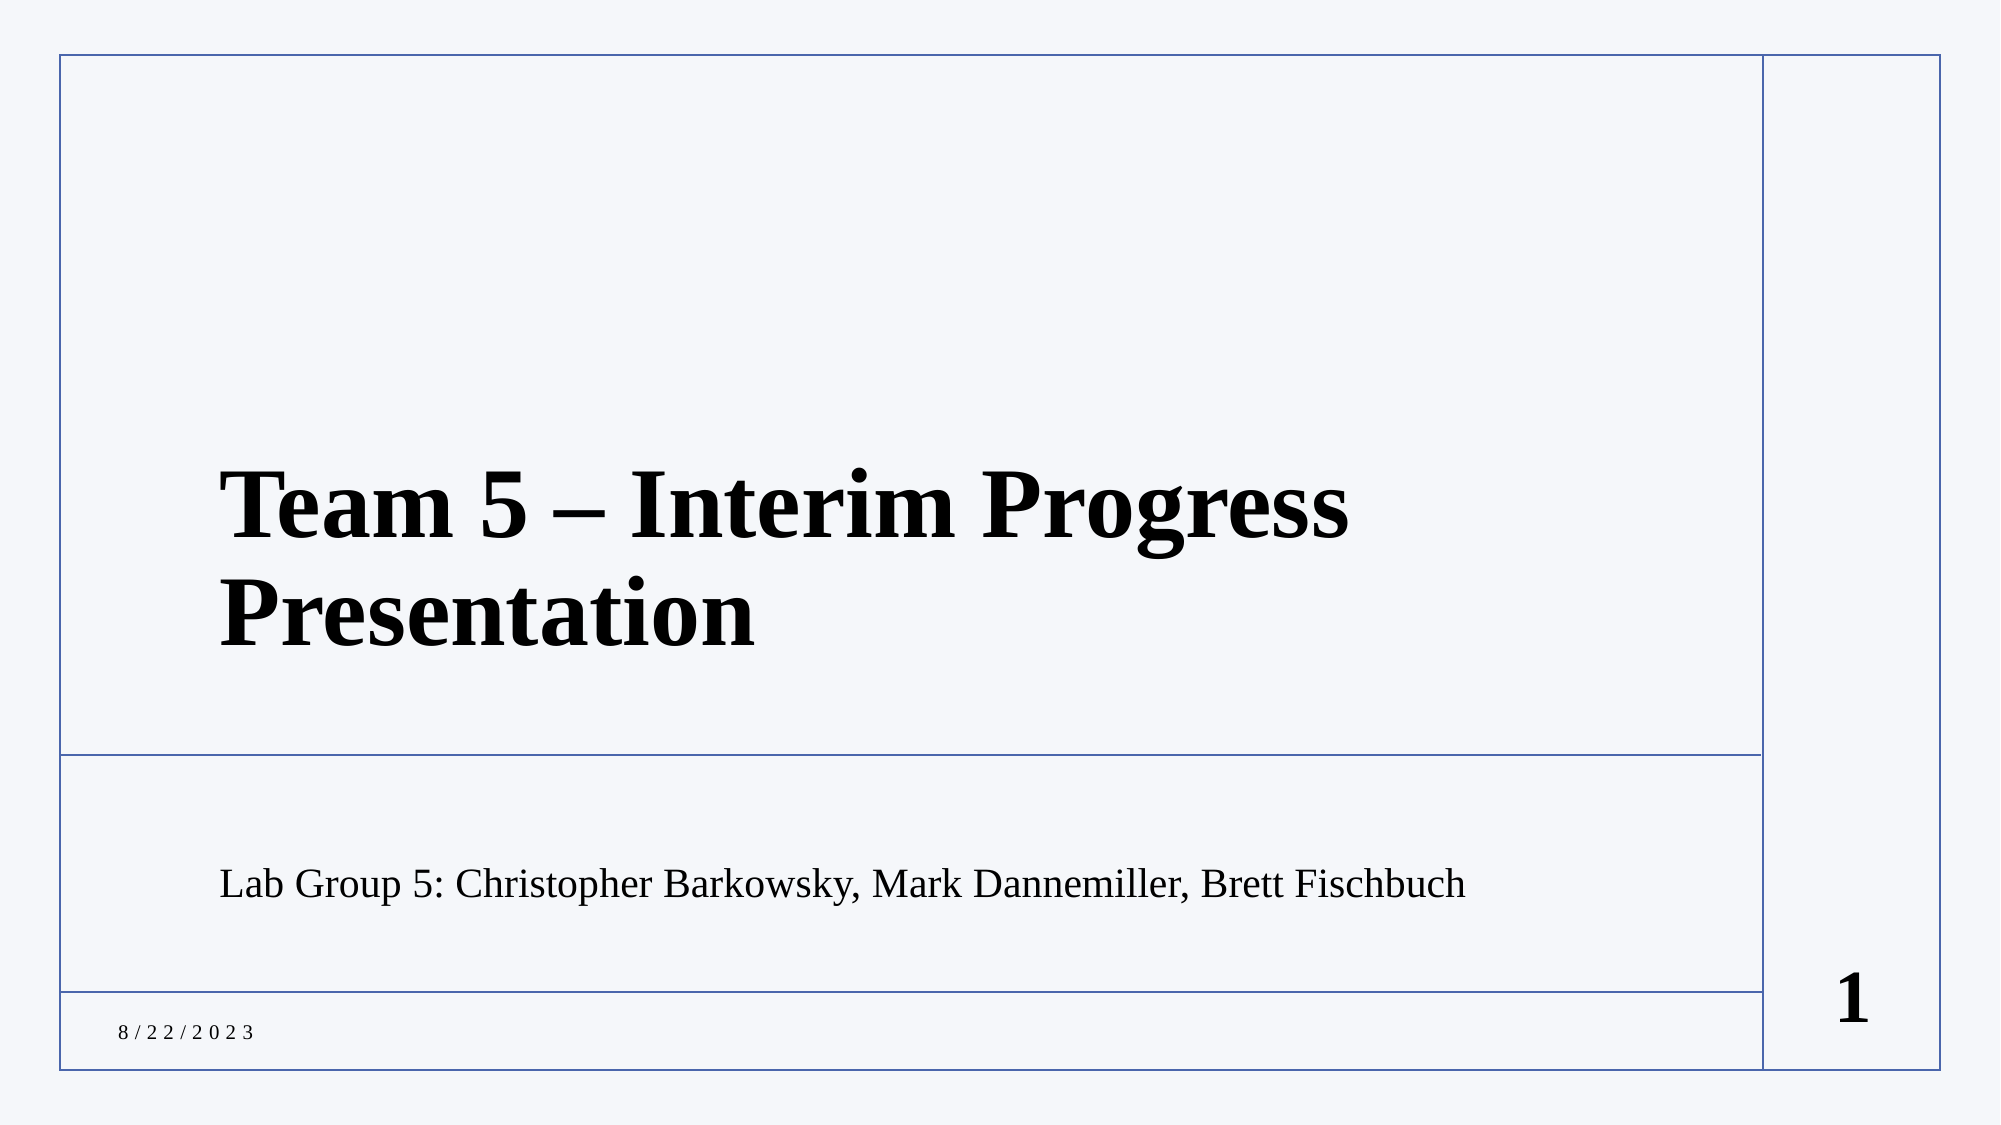

# Team 5 – Interim Progress Presentation
Lab Group 5: Christopher Barkowsky, Mark Dannemiller, Brett Fischbuch
1
8/22/2023